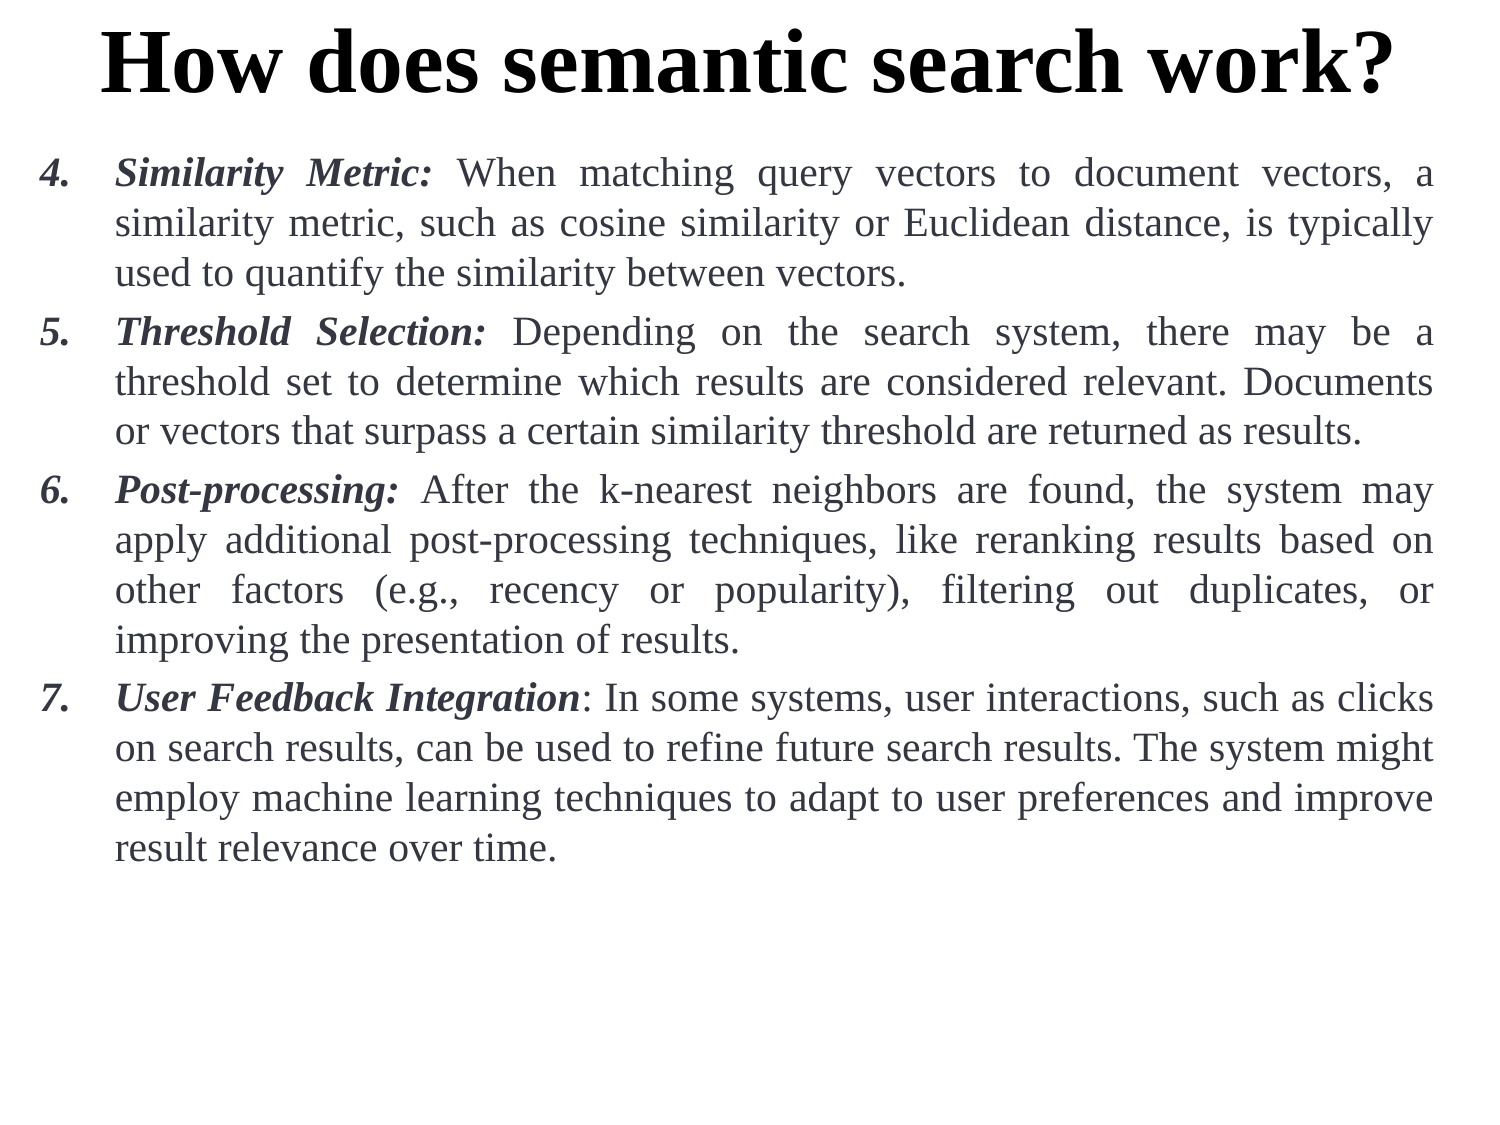

# How does semantic search work?
Similarity Metric: When matching query vectors to document vectors, a similarity metric, such as cosine similarity or Euclidean distance, is typically used to quantify the similarity between vectors.
Threshold Selection: Depending on the search system, there may be a threshold set to determine which results are considered relevant. Documents or vectors that surpass a certain similarity threshold are returned as results.
Post-processing: After the k-nearest neighbors are found, the system may apply additional post-processing techniques, like reranking results based on other factors (e.g., recency or popularity), filtering out duplicates, or improving the presentation of results.
User Feedback Integration: In some systems, user interactions, such as clicks on search results, can be used to refine future search results. The system might employ machine learning techniques to adapt to user preferences and improve result relevance over time.